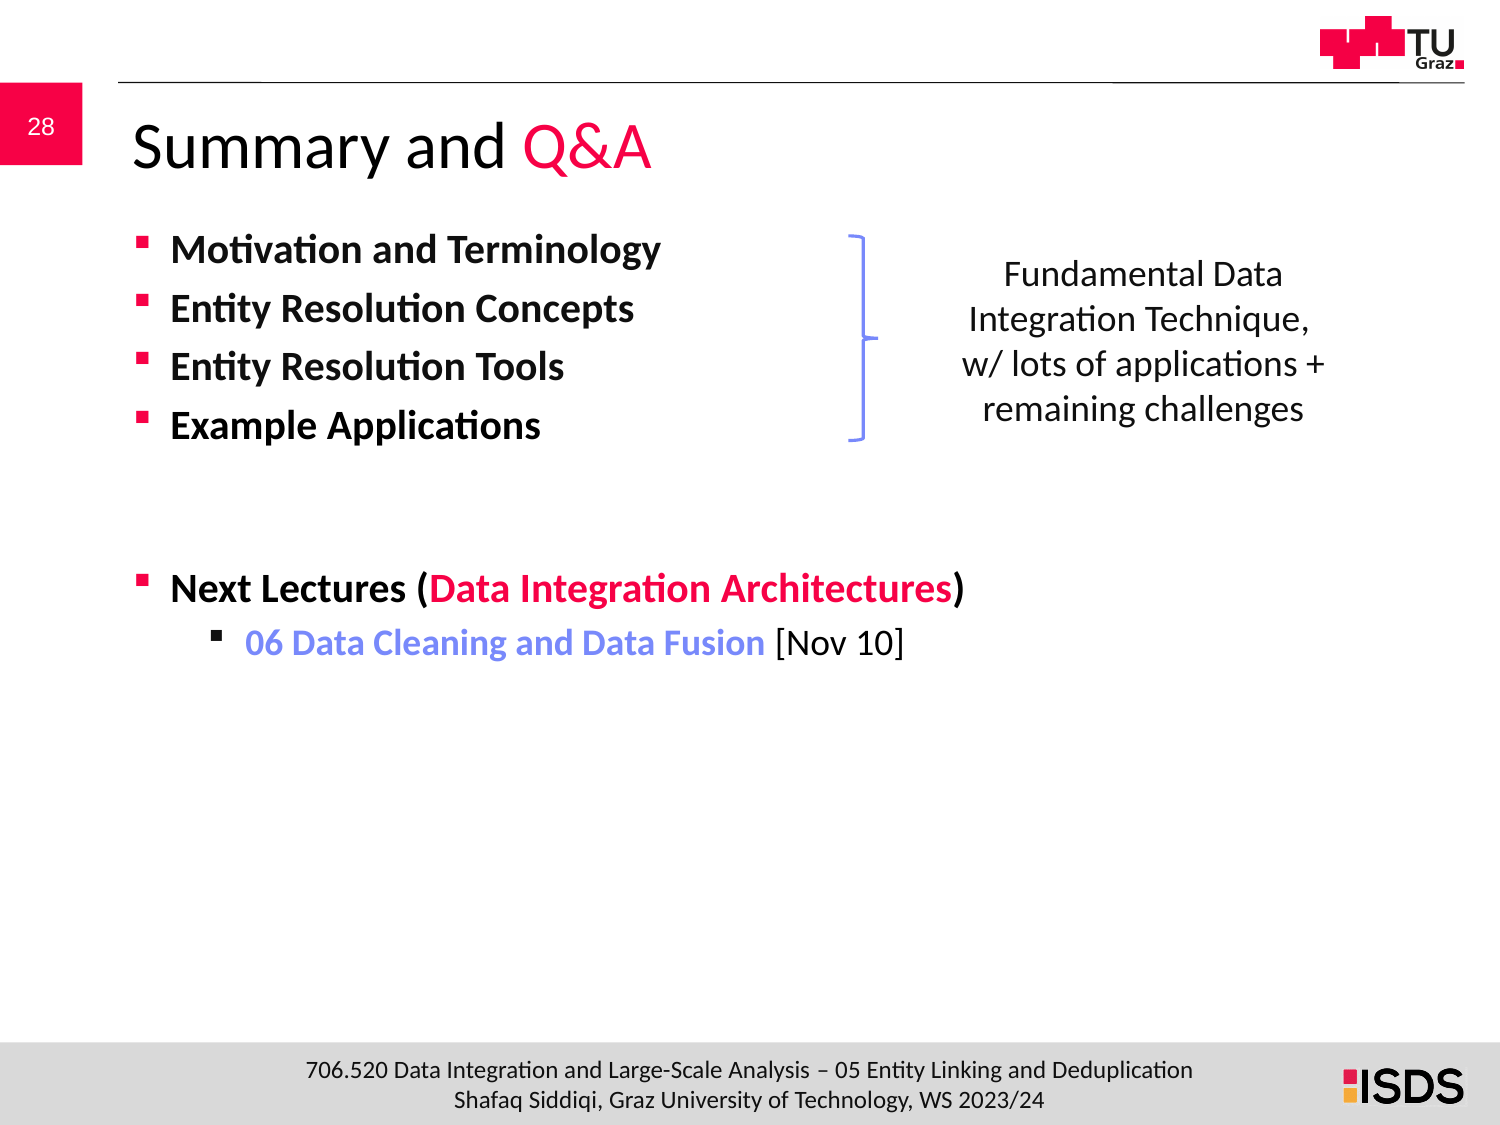

# Summary and Q&A
Motivation and Terminology
Entity Resolution Concepts
Entity Resolution Tools
Example Applications

Next Lectures (Data Integration Architectures)
06 Data Cleaning and Data Fusion [Nov 10]

Fundamental Data Integration Technique,
w/ lots of applications + remaining challenges